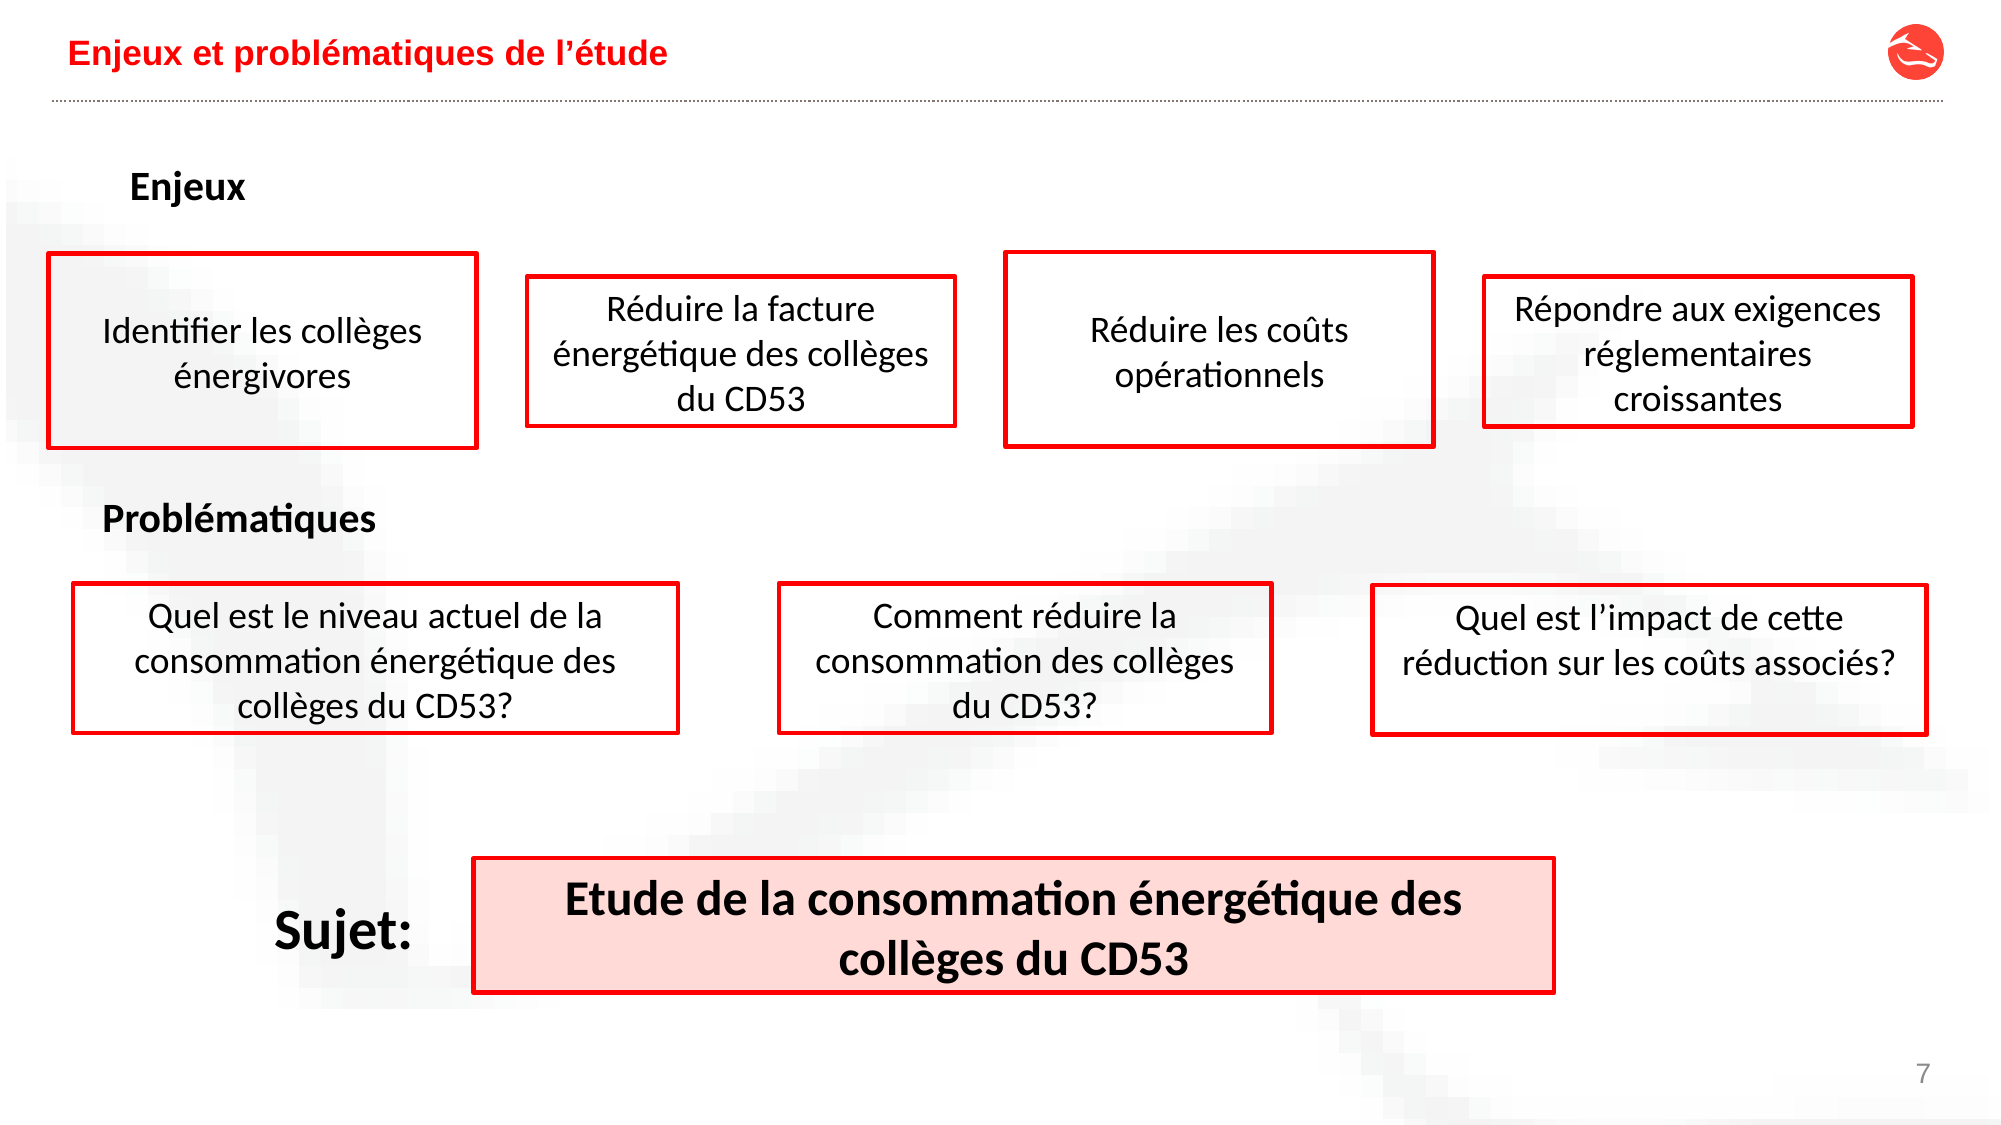

# Enjeux et problématiques de l’étude
Enjeux

Réduire les coûts opérationnels

Réduire la facture énergétique des collèges du CD53

Identifier les collèges énergivores

Répondre aux exigences réglementaires croissantes
Problématiques
Quel est le niveau actuel de la consommation énergétique des collèges du CD53?
Comment réduire la consommation des collèges du CD53?
Quel est l’impact de cette réduction sur les coûts associés?

Etude de la consommation énergétique des collèges du CD53
Sujet:

7